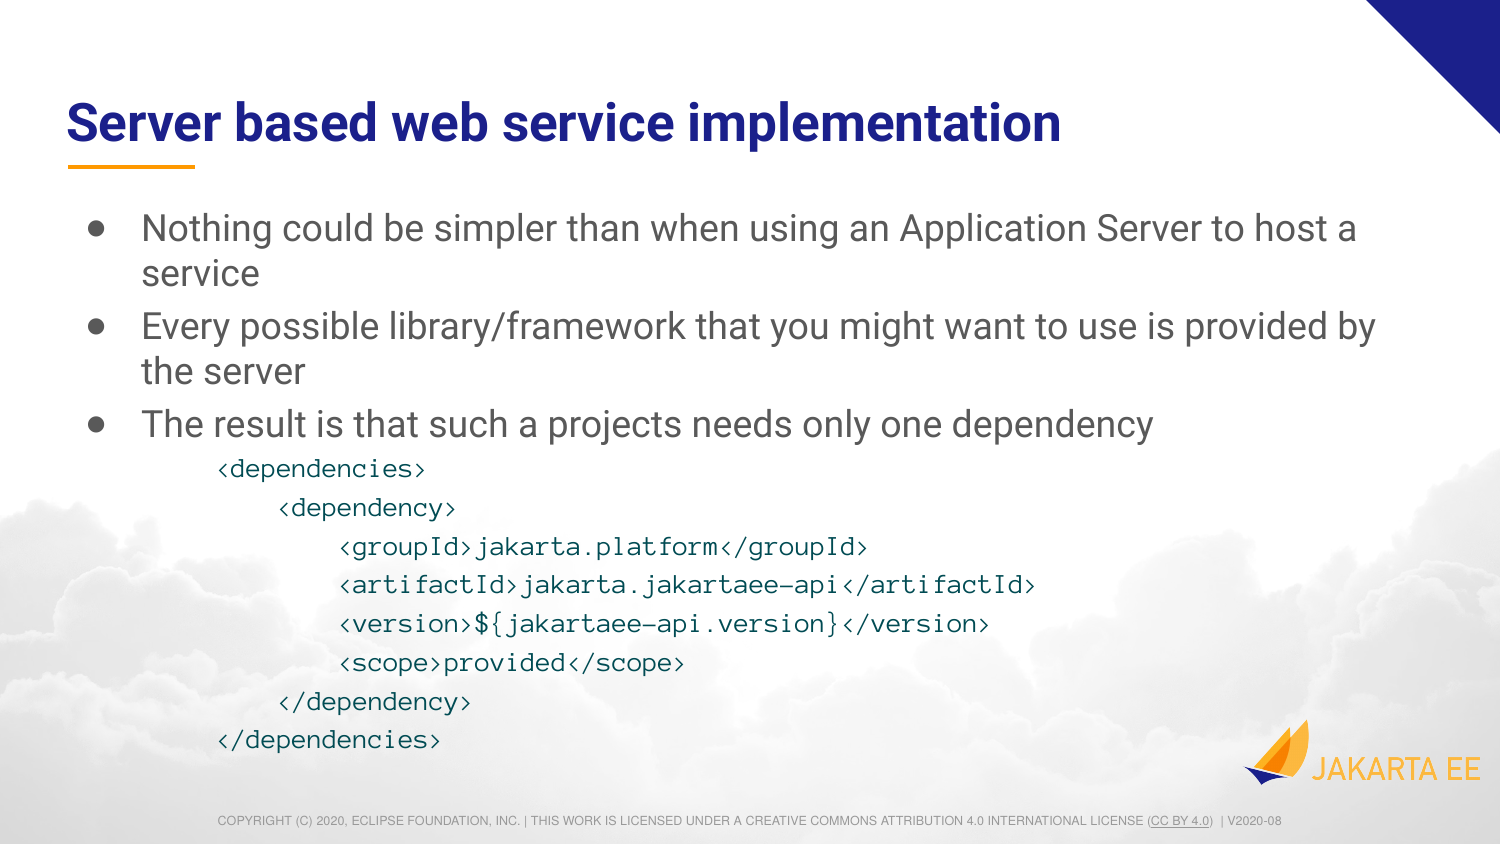

# Server based web service implementation
Nothing could be simpler than when using an Application Server to host a service
Every possible library/framework that you might want to use is provided by the server
The result is that such a projects needs only one dependency
	<dependencies>
    	    <dependency>
        	        <groupId>jakarta.platform</groupId>
        	        <artifactId>jakarta.jakartaee-api</artifactId>
        	        <version>${jakartaee-api.version}</version>
        	        <scope>provided</scope>
    	    </dependency>
	</dependencies>